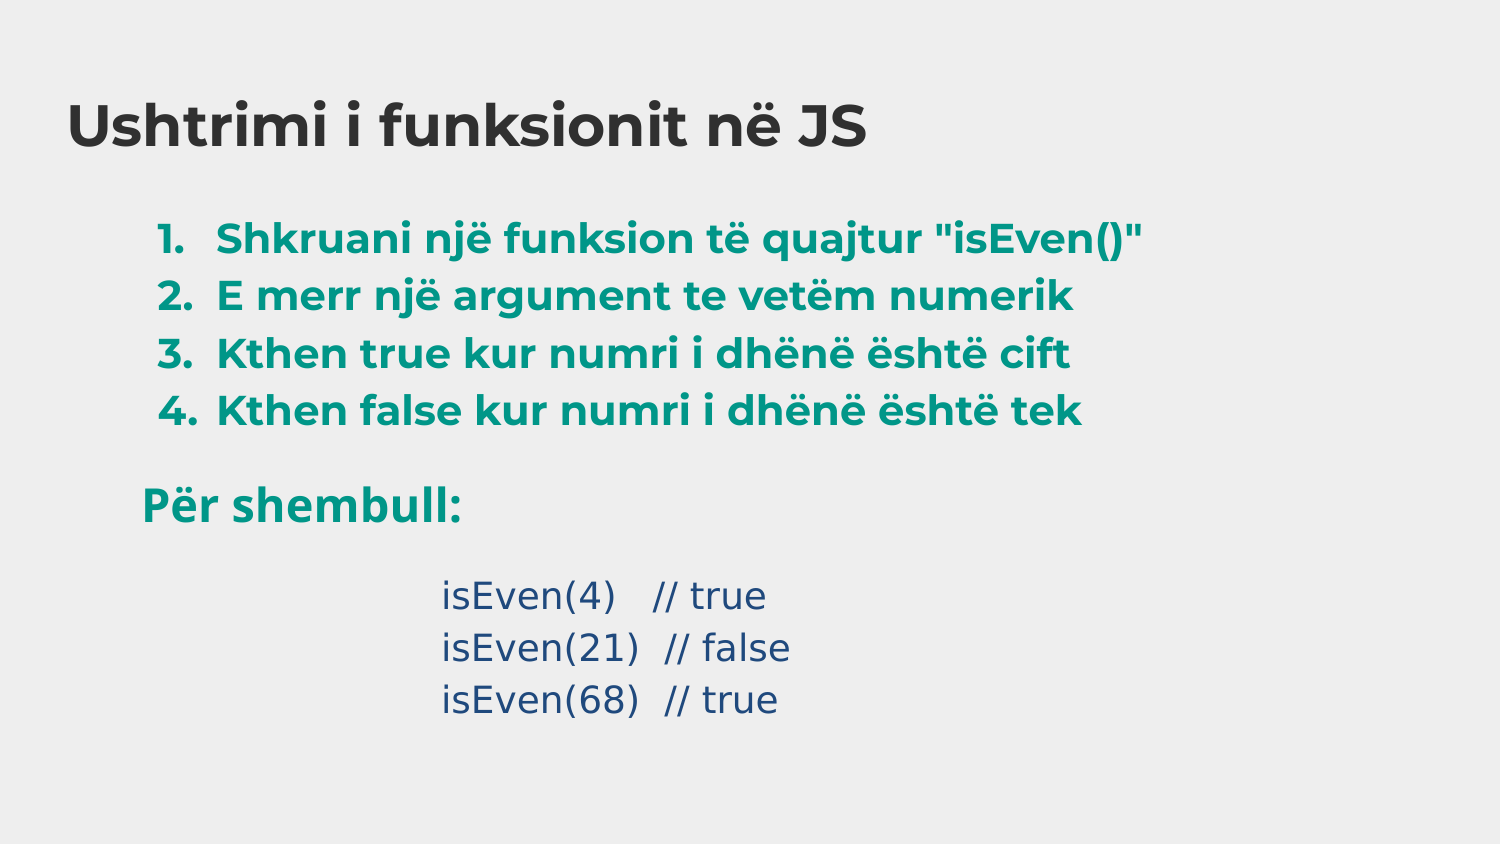

# Ushtrimi i funksionit në JS
Shkruani një funksion të quajtur "isEven()"
E merr një argument te vetëm numerik
Kthen true kur numri i dhënë është cift
Kthen false kur numri i dhënë është tek
Për shembull:
isEven(4)   // true
isEven(21)  // false
isEven(68)  // true